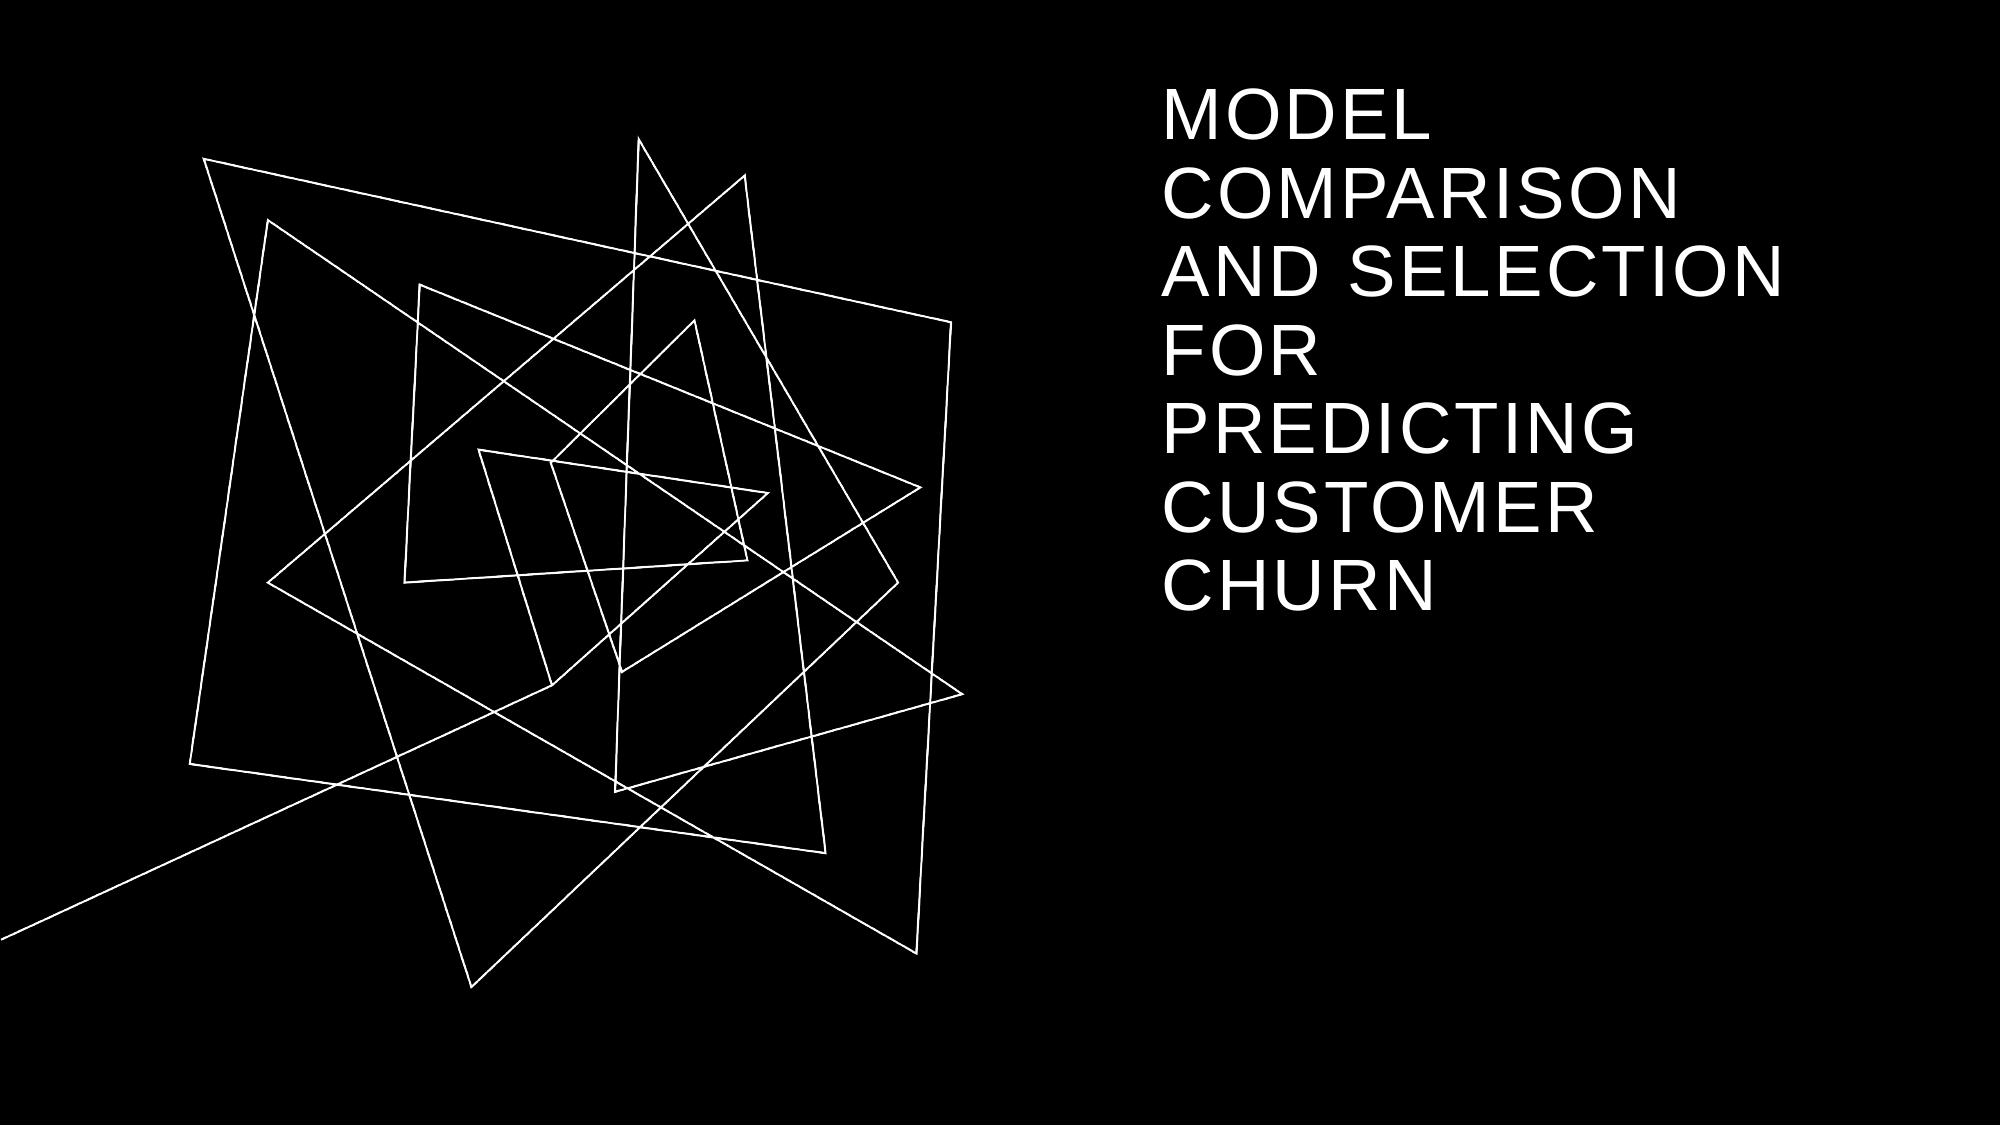

# Model Comparison and Selection for Predicting Customer Churn